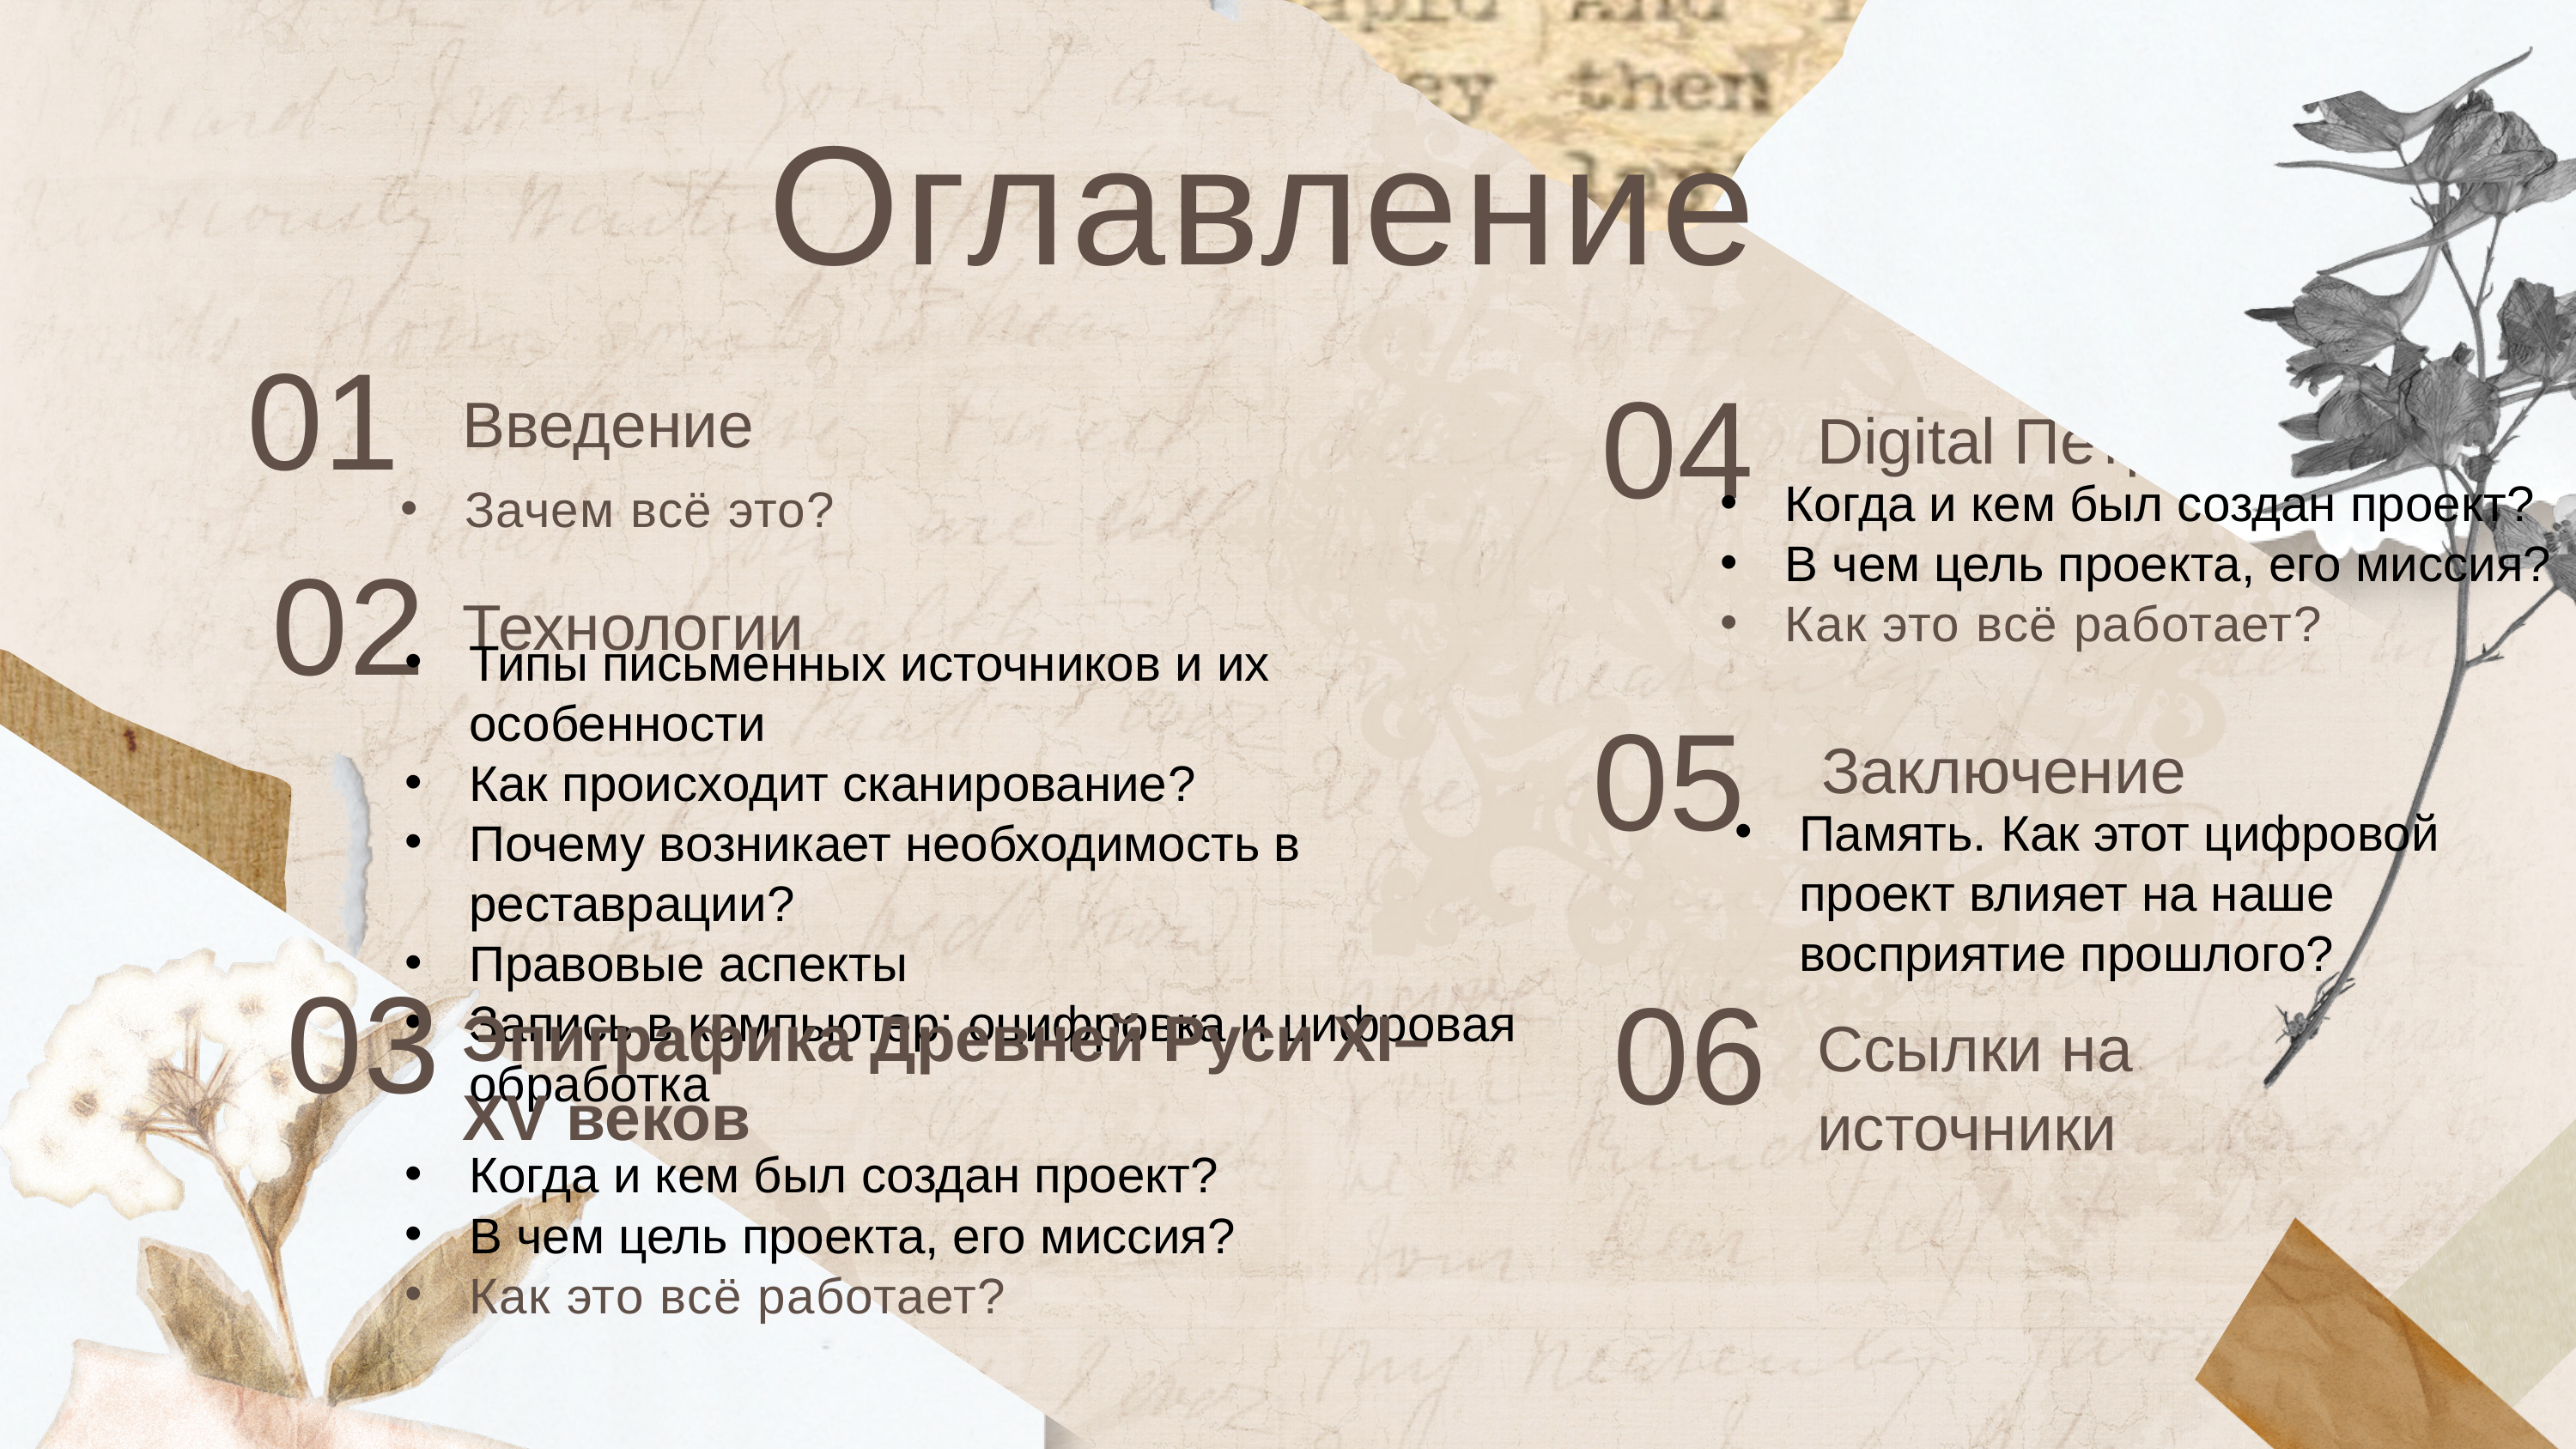

Оглавление
01
04
Введение
Digital Пётр

Когда и кем был создан проект?
В чем цель проекта, его миссия?
Как это всё работает?
Зачем всё это?
02
Технологии
Типы письменных источников и их особенности
Как происходит сканирование?
Почему возникает необходимость в реставрации?
Правовые аспекты
Запись в компьютер: оцифровка и цифровая обработка
Kenny Alvarez
05
Заключение
Память. Как этот цифровой проект влияет на наше восприятие прошлого?

03

06
Эпиграфика Древней Руси XI–XV веков

Ссылки на источники
Когда и кем был создан проект?
В чем цель проекта, его миссия?
Как это всё работает?